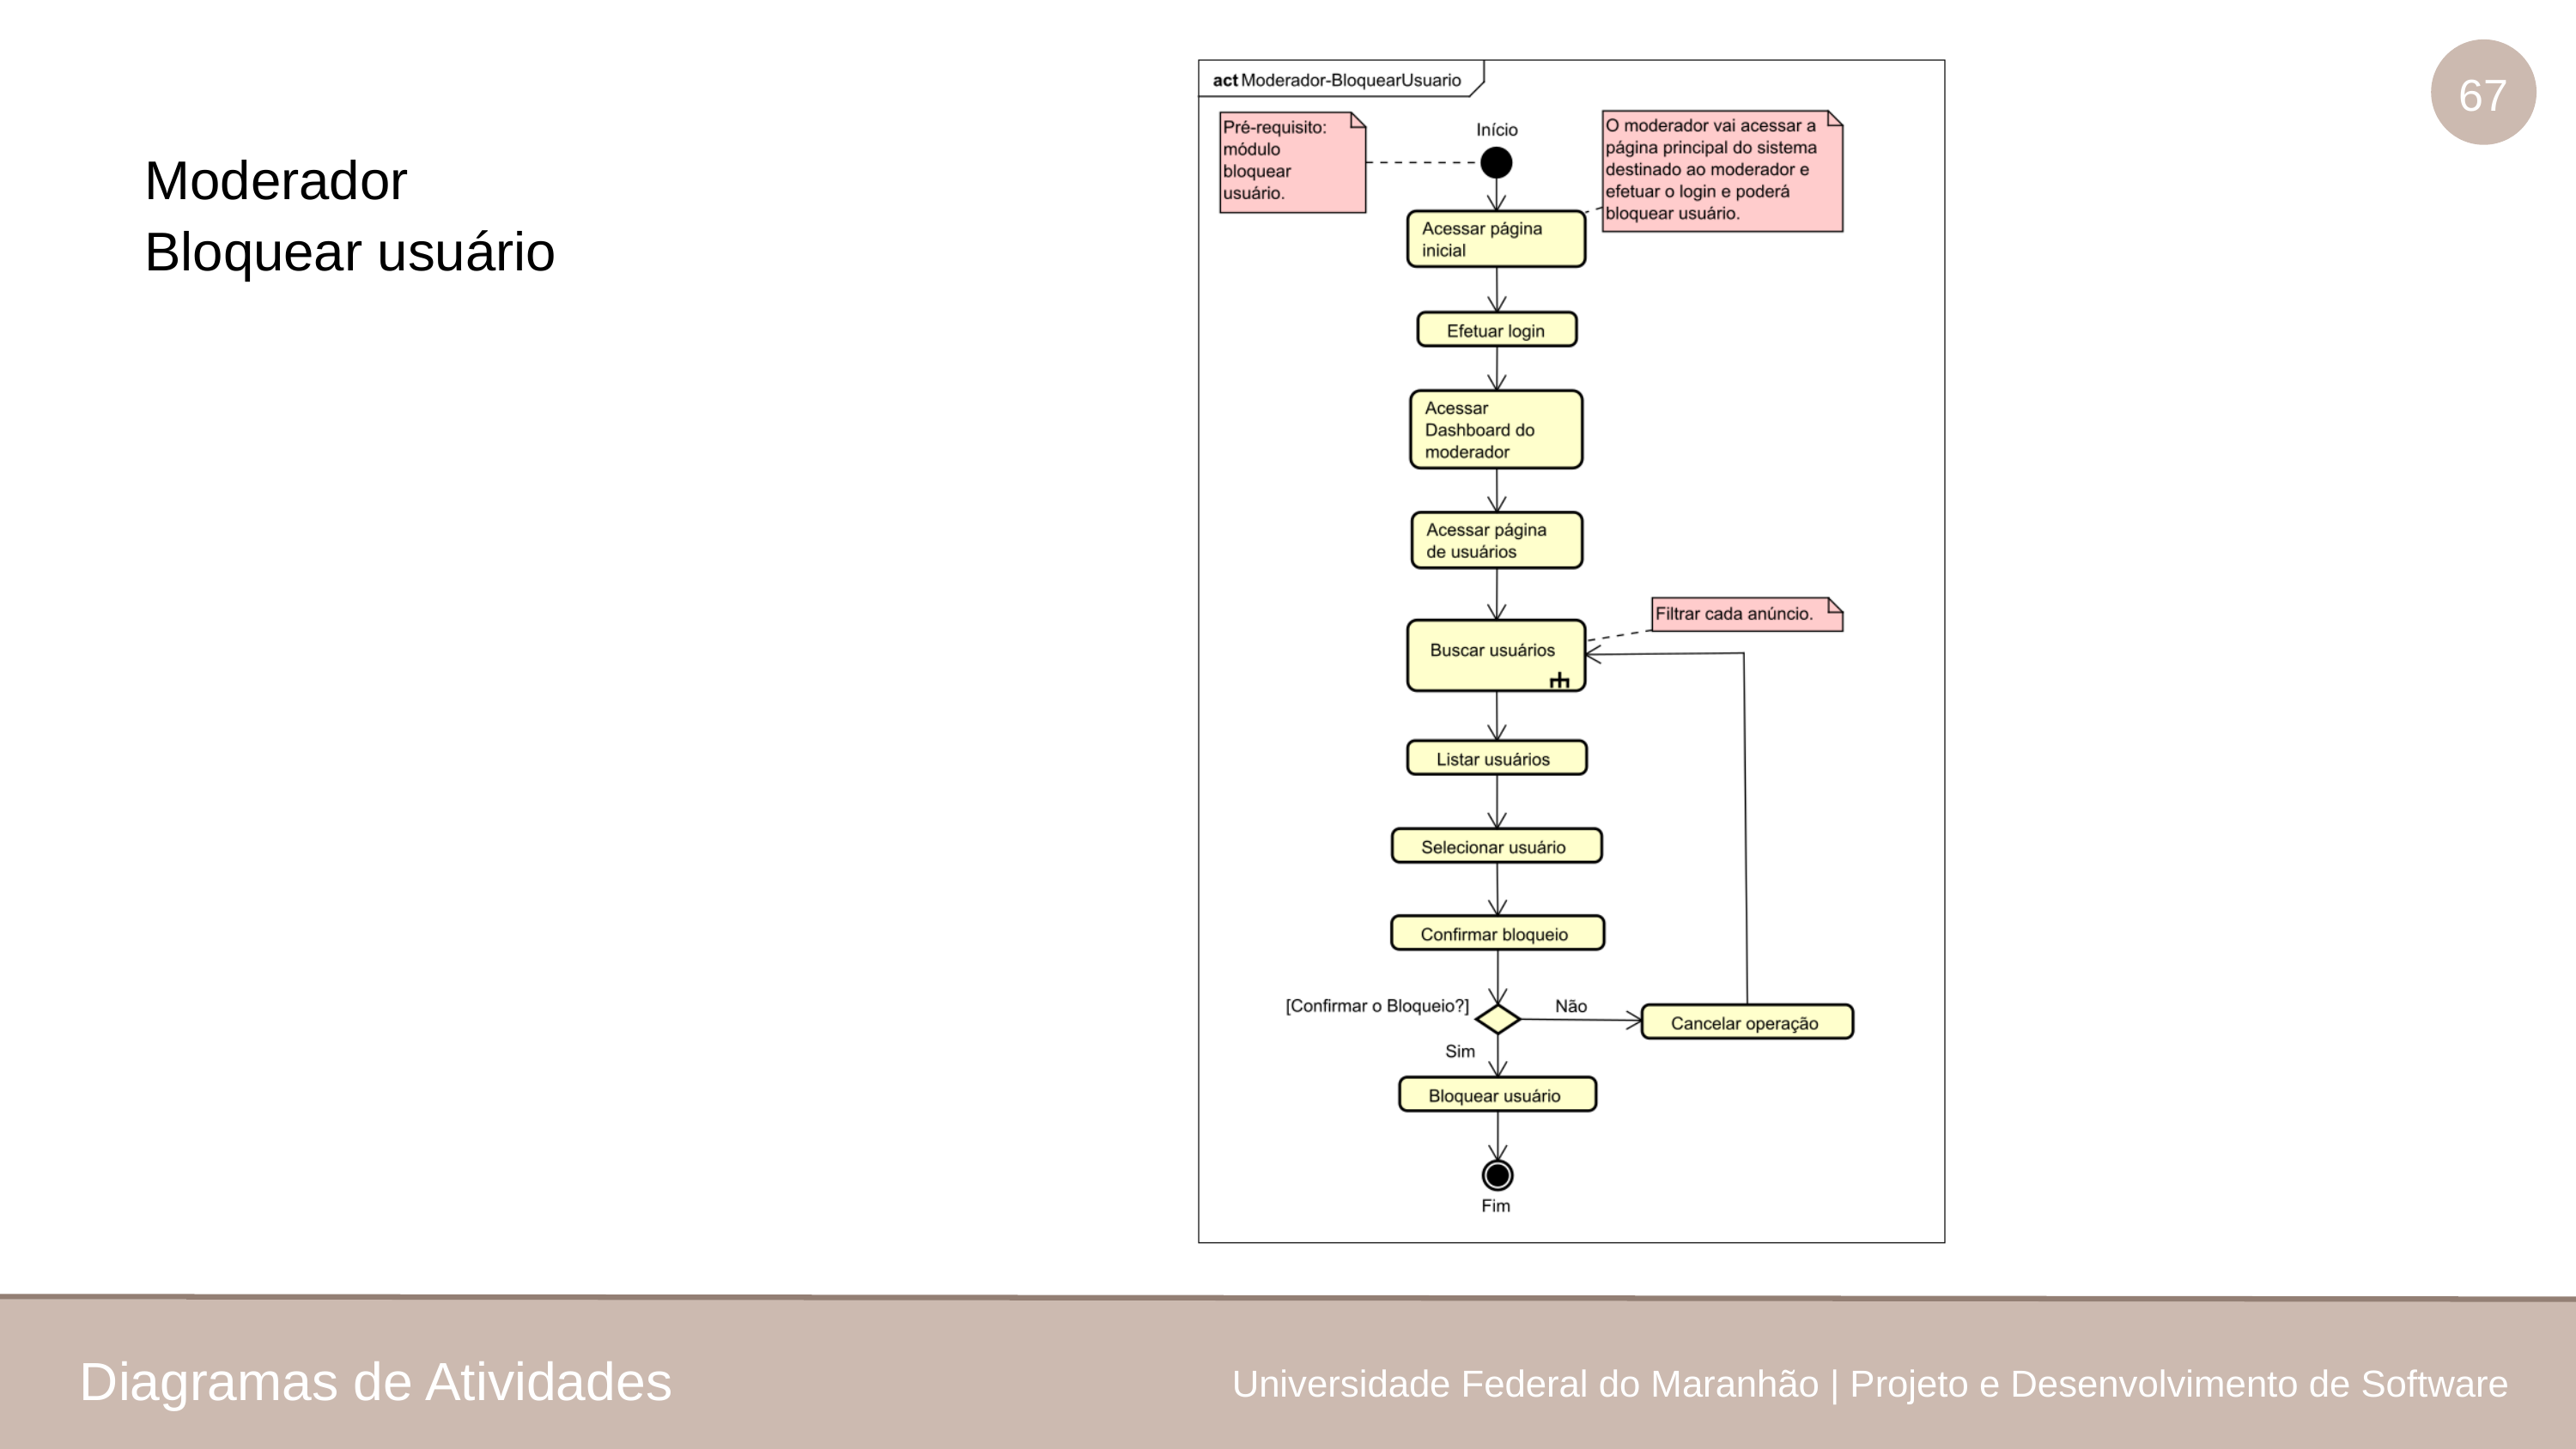

67

Moderador
Bloquear usuário

Diagramas de Atividades
Universidade Federal do Maranhão | Projeto e Desenvolvimento de Software